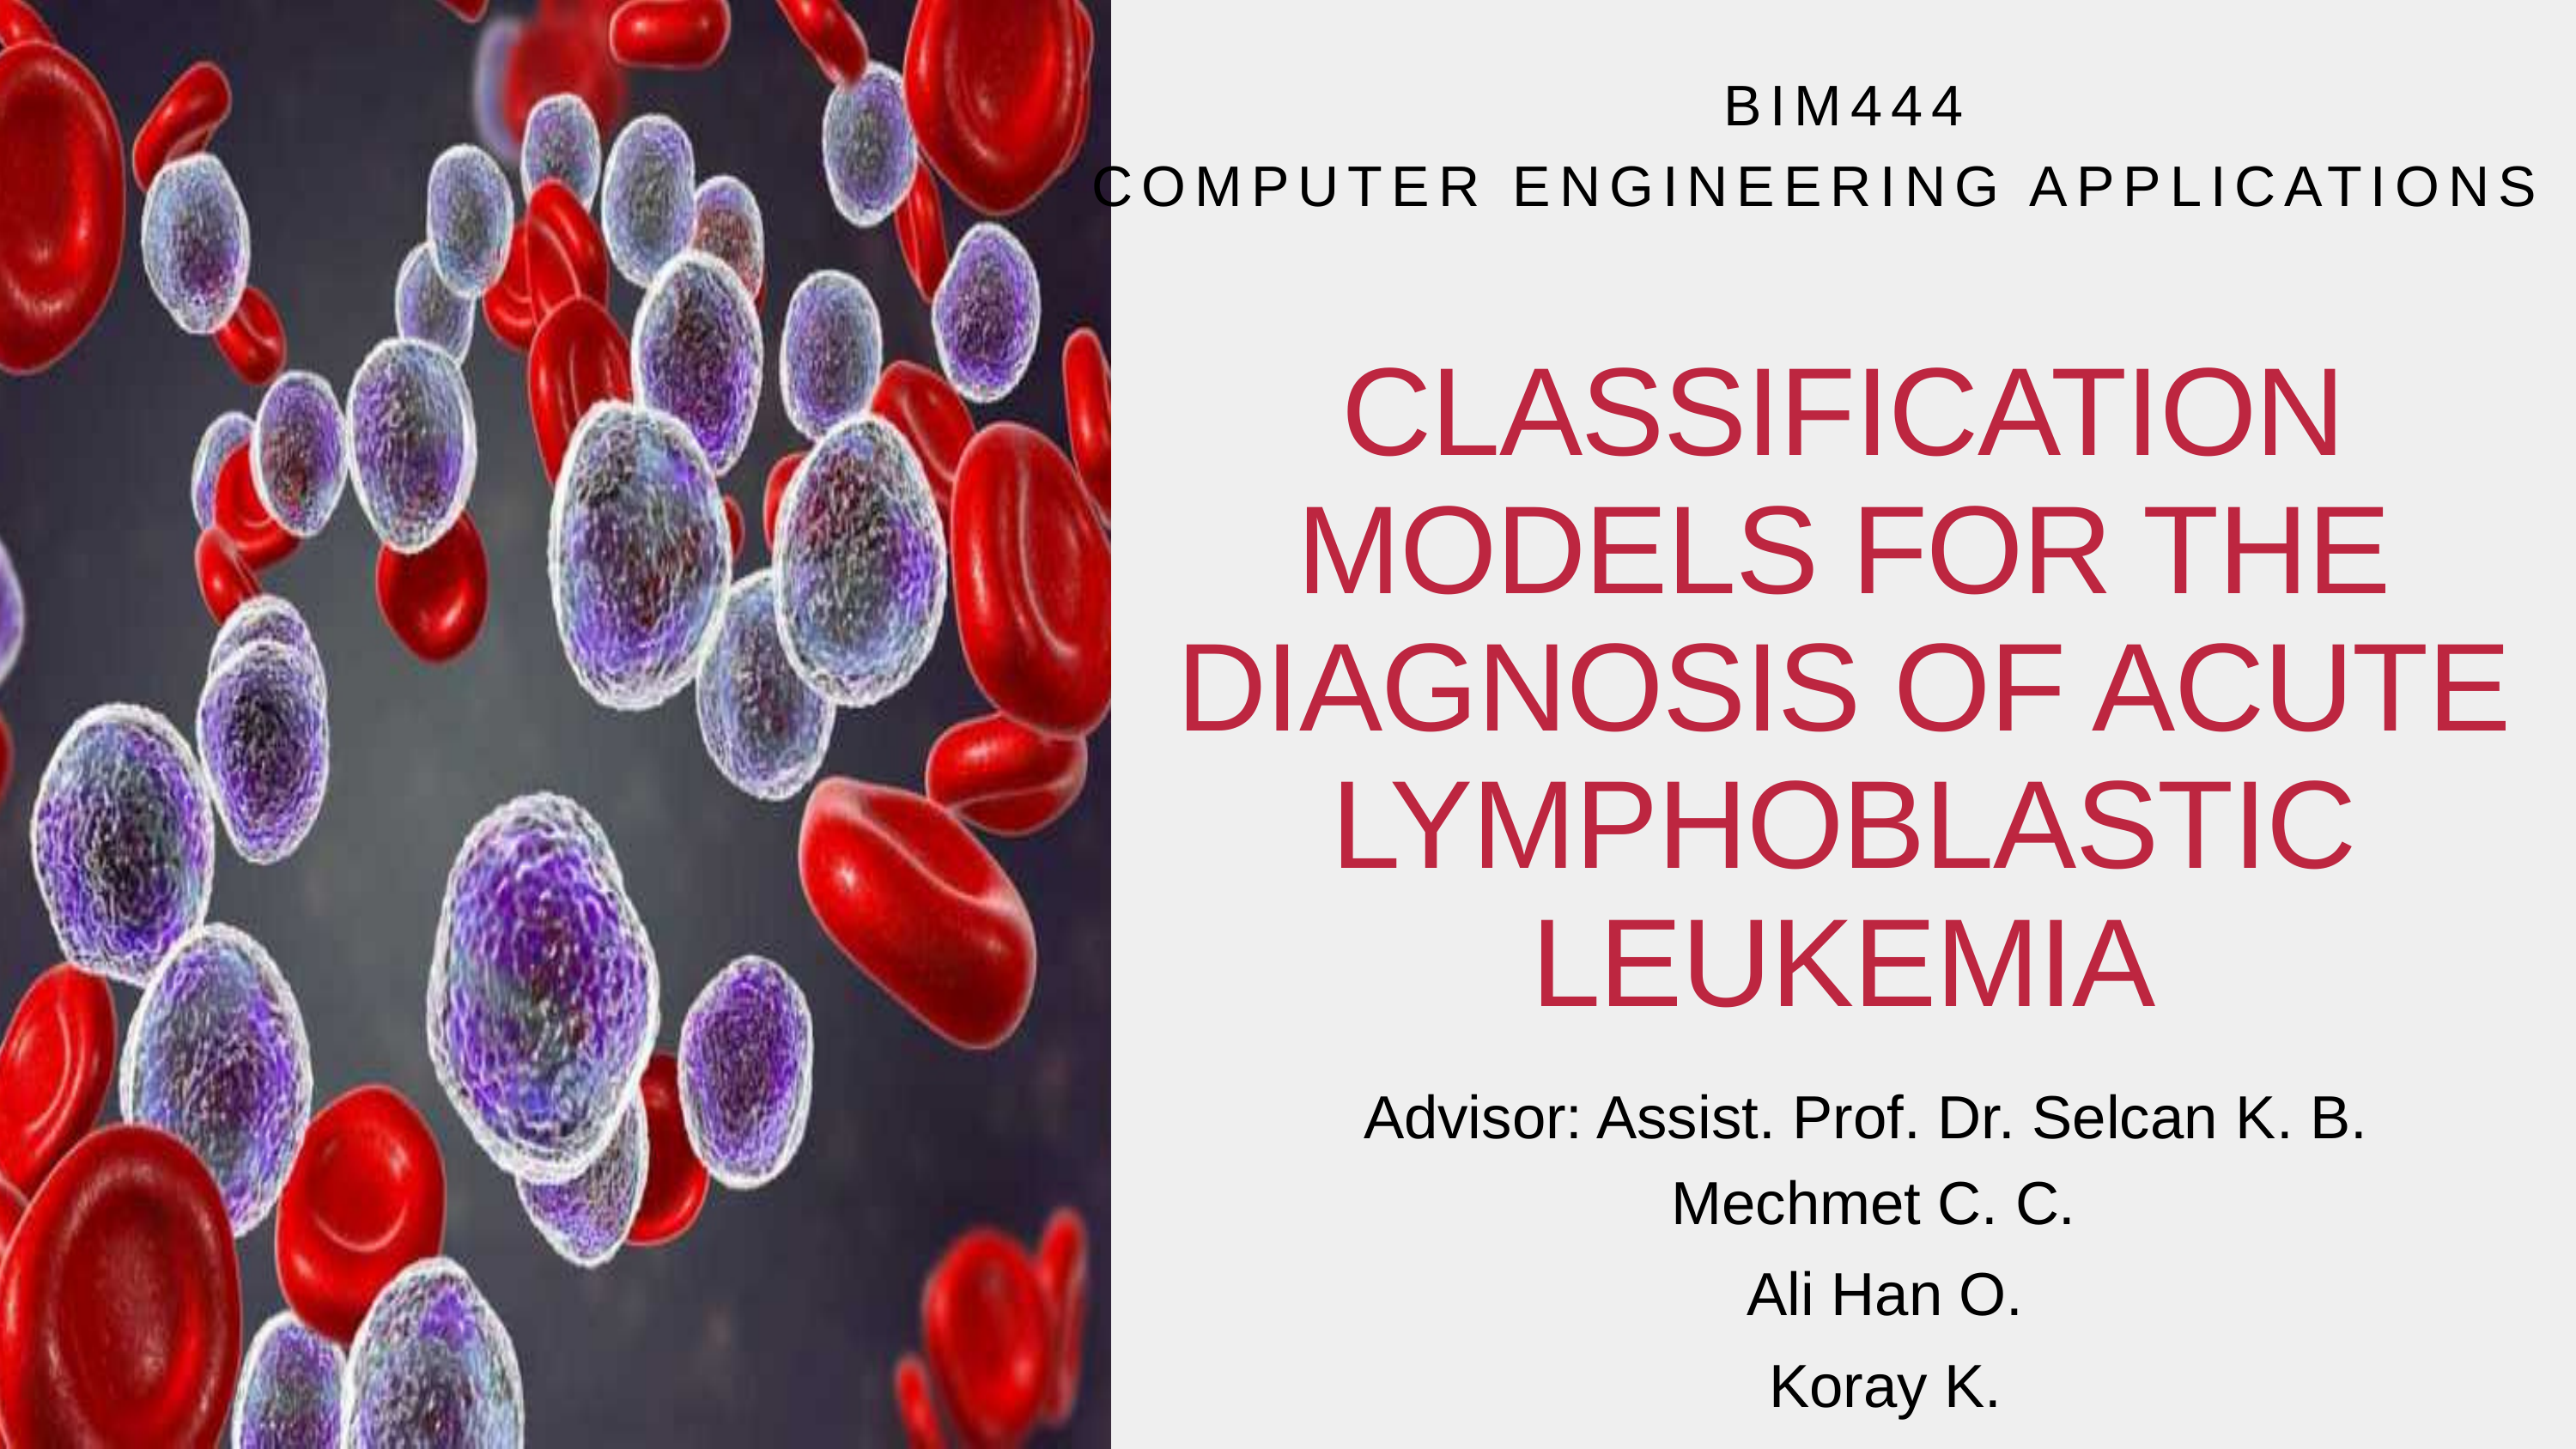

BIM444
COMPUTER ENGINEERING APPLICATIONS

CLASSIFICATION MODELS FOR THE DIAGNOSIS OF ACUTE LYMPHOBLASTIC LEUKEMIA
Advisor: Assist. Prof. Dr. Selcan K. B.
Mechmet C. C.
Ali Han O.
Koray K.